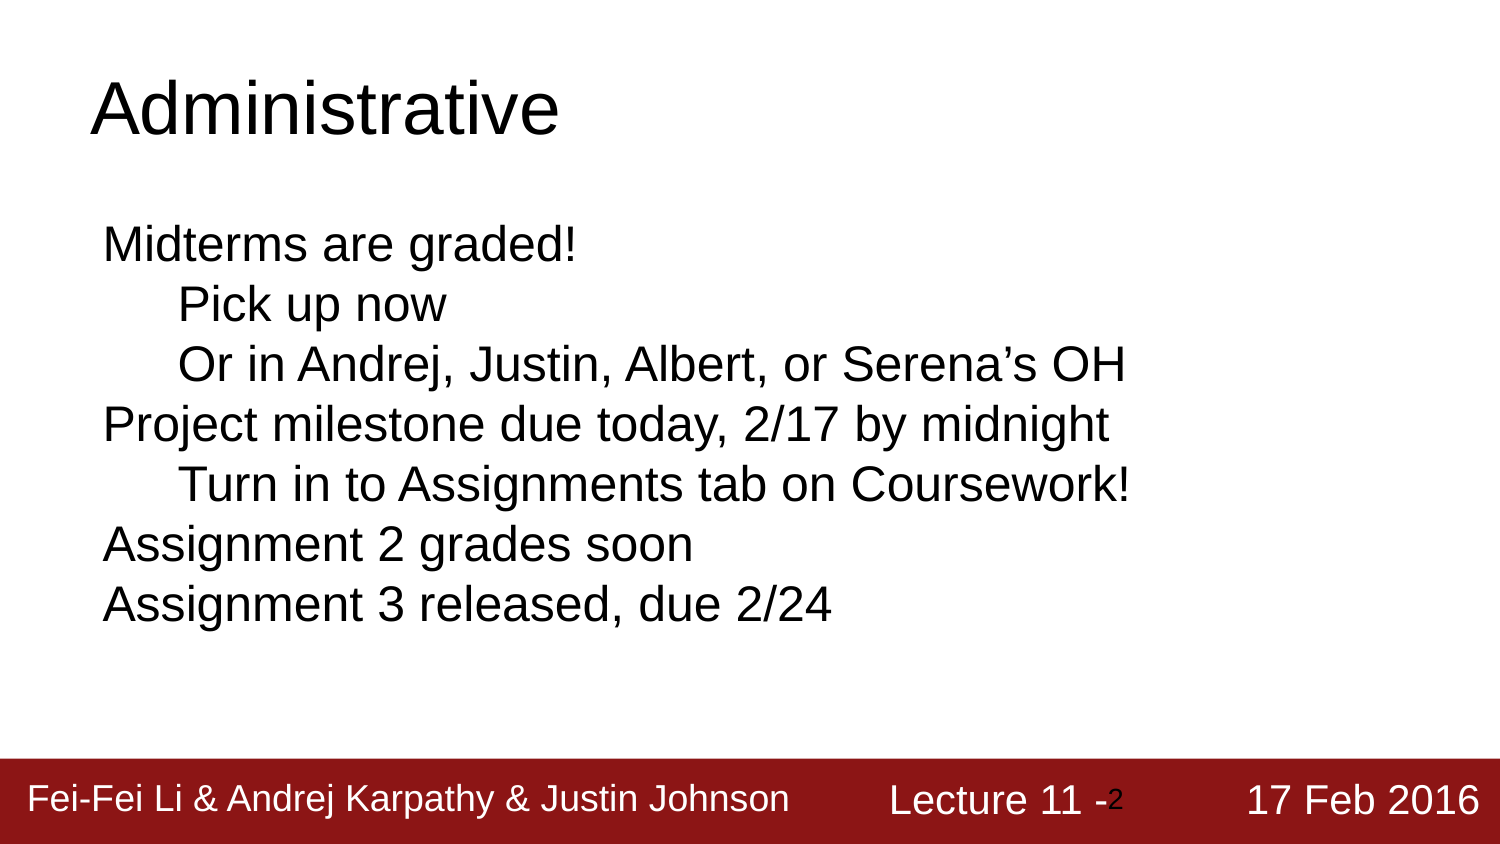

# Administrative
Midterms are graded!
Pick up now
Or in Andrej, Justin, Albert, or Serena’s OH
Project milestone due today, 2/17 by midnight
Turn in to Assignments tab on Coursework!
Assignment 2 grades soon
Assignment 3 released, due 2/24
2